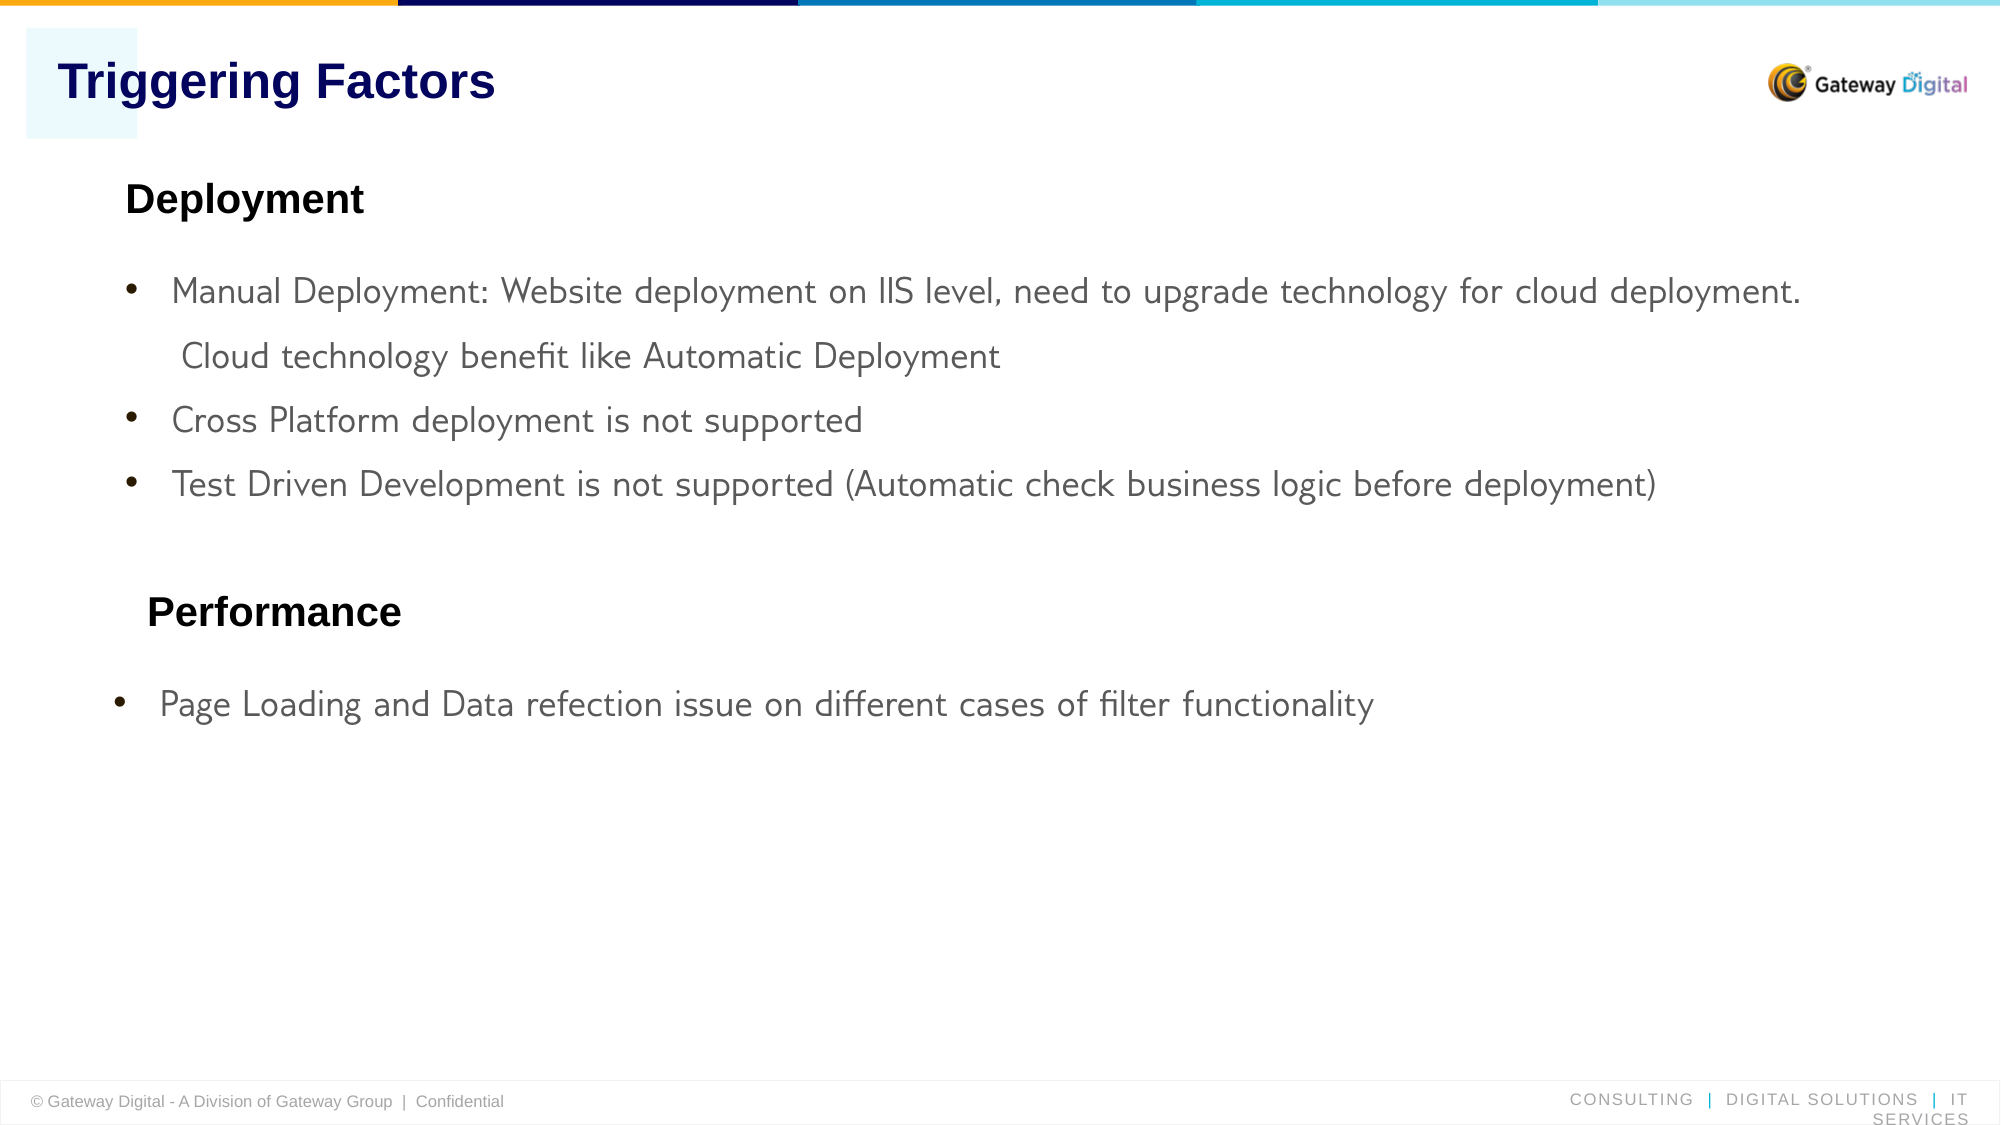

# Triggering Factors
Deployment
Manual Deployment: Website deployment on IIS level, need to upgrade technology for cloud deployment.
     Cloud technology benefit like Automatic Deployment
Cross Platform deployment is not supported
Test Driven Development is not supported (Automatic check business logic before deployment)

Performance
Page Loading and Data refection issue on different cases of filter functionality